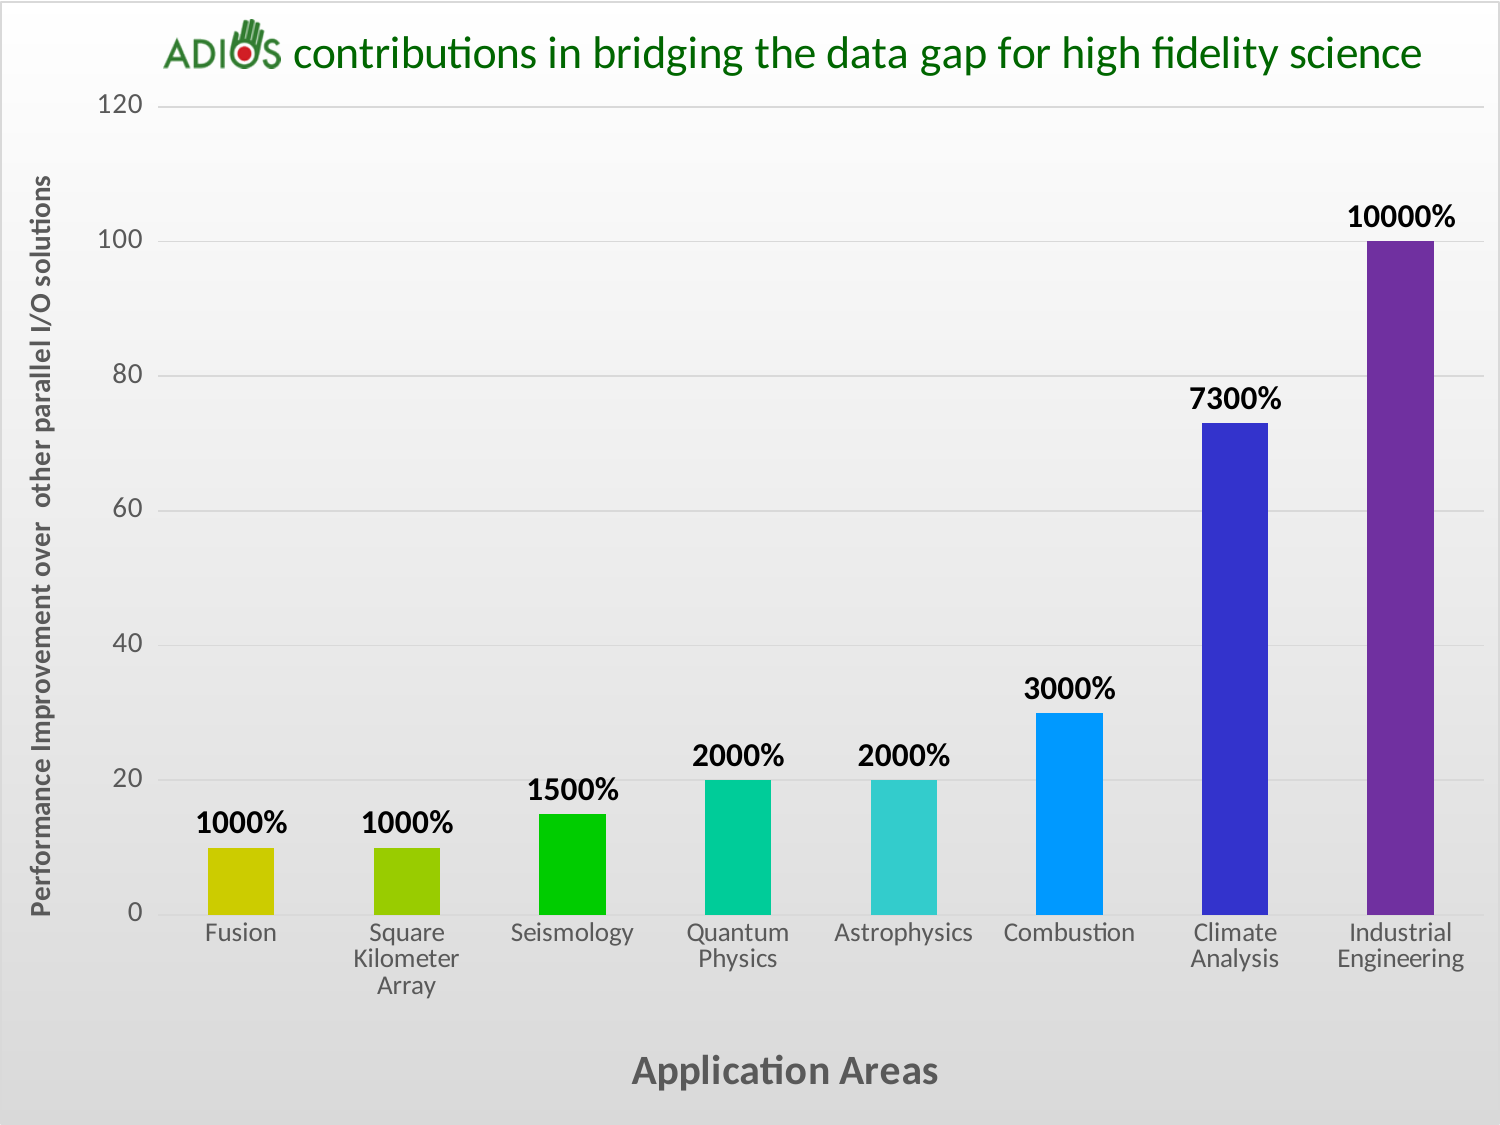

### Chart:  contributions in bridging the data gap for high fidelity science

| Category |  |
|---|---|
| Fusion | 10.0 |
| Square Kilometer Array | 10.0 |
| Seismology | 15.0 |
| Quantum Physics | 20.0 |
| Astrophysics | 20.0 |
| Combustion | 30.0 |
| Climate Analysis | 73.0 |
| Industrial Engineering | 100.0 |